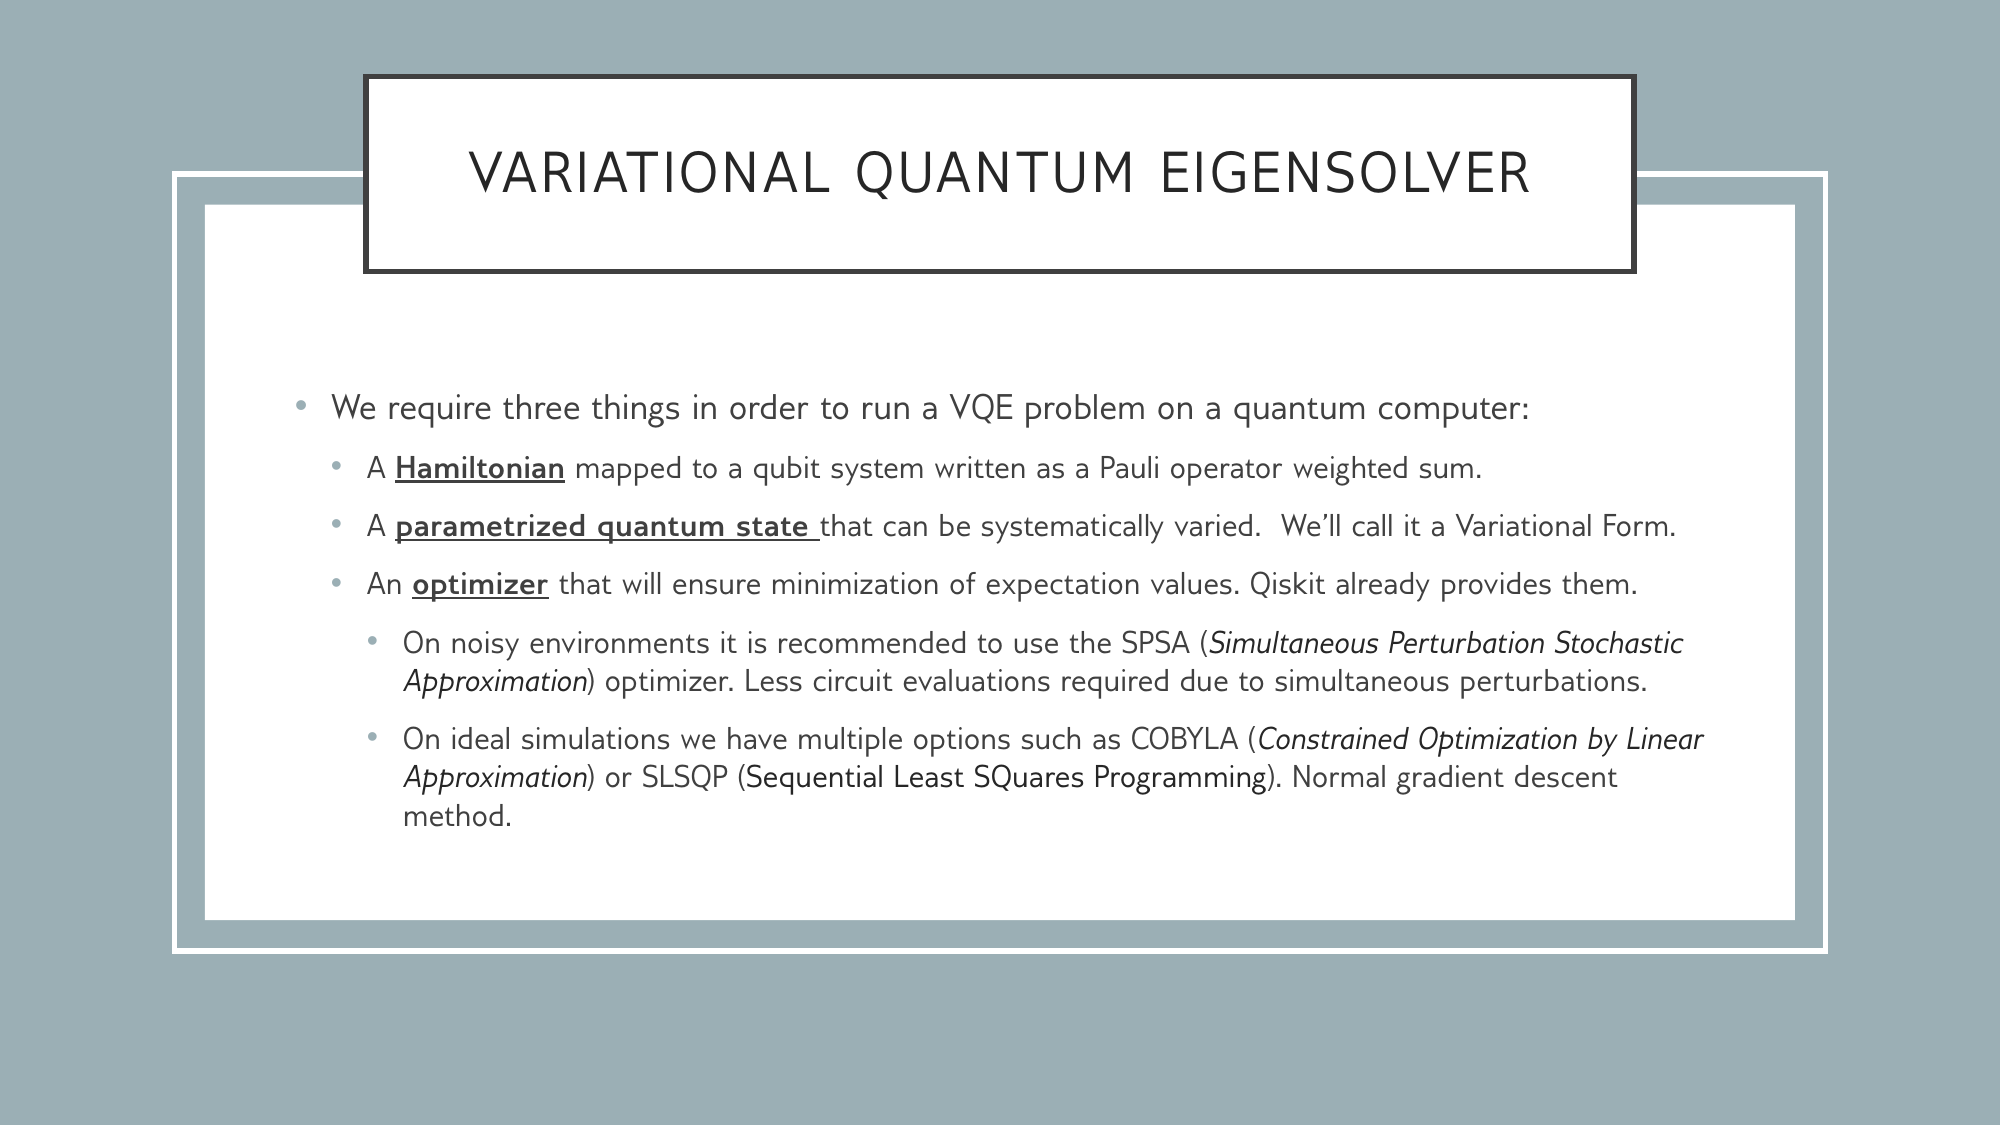

# Variational Quantum Eigensolver

We require three things in order to run a VQE problem on a quantum computer:
A Hamiltonian mapped to a qubit system written as a Pauli operator weighted sum.
A parametrized quantum state that can be systematically varied.  We’ll call it a Variational Form.
An optimizer that will ensure minimization of expectation values. Qiskit already provides them.
On noisy environments it is recommended to use the SPSA (Simultaneous Perturbation Stochastic Approximation) optimizer. Less circuit evaluations required due to simultaneous perturbations.
On ideal simulations we have multiple options such as COBYLA (Constrained Optimization by Linear Approximation) or SLSQP (Sequential Least SQuares Programming). Normal gradient descent method.